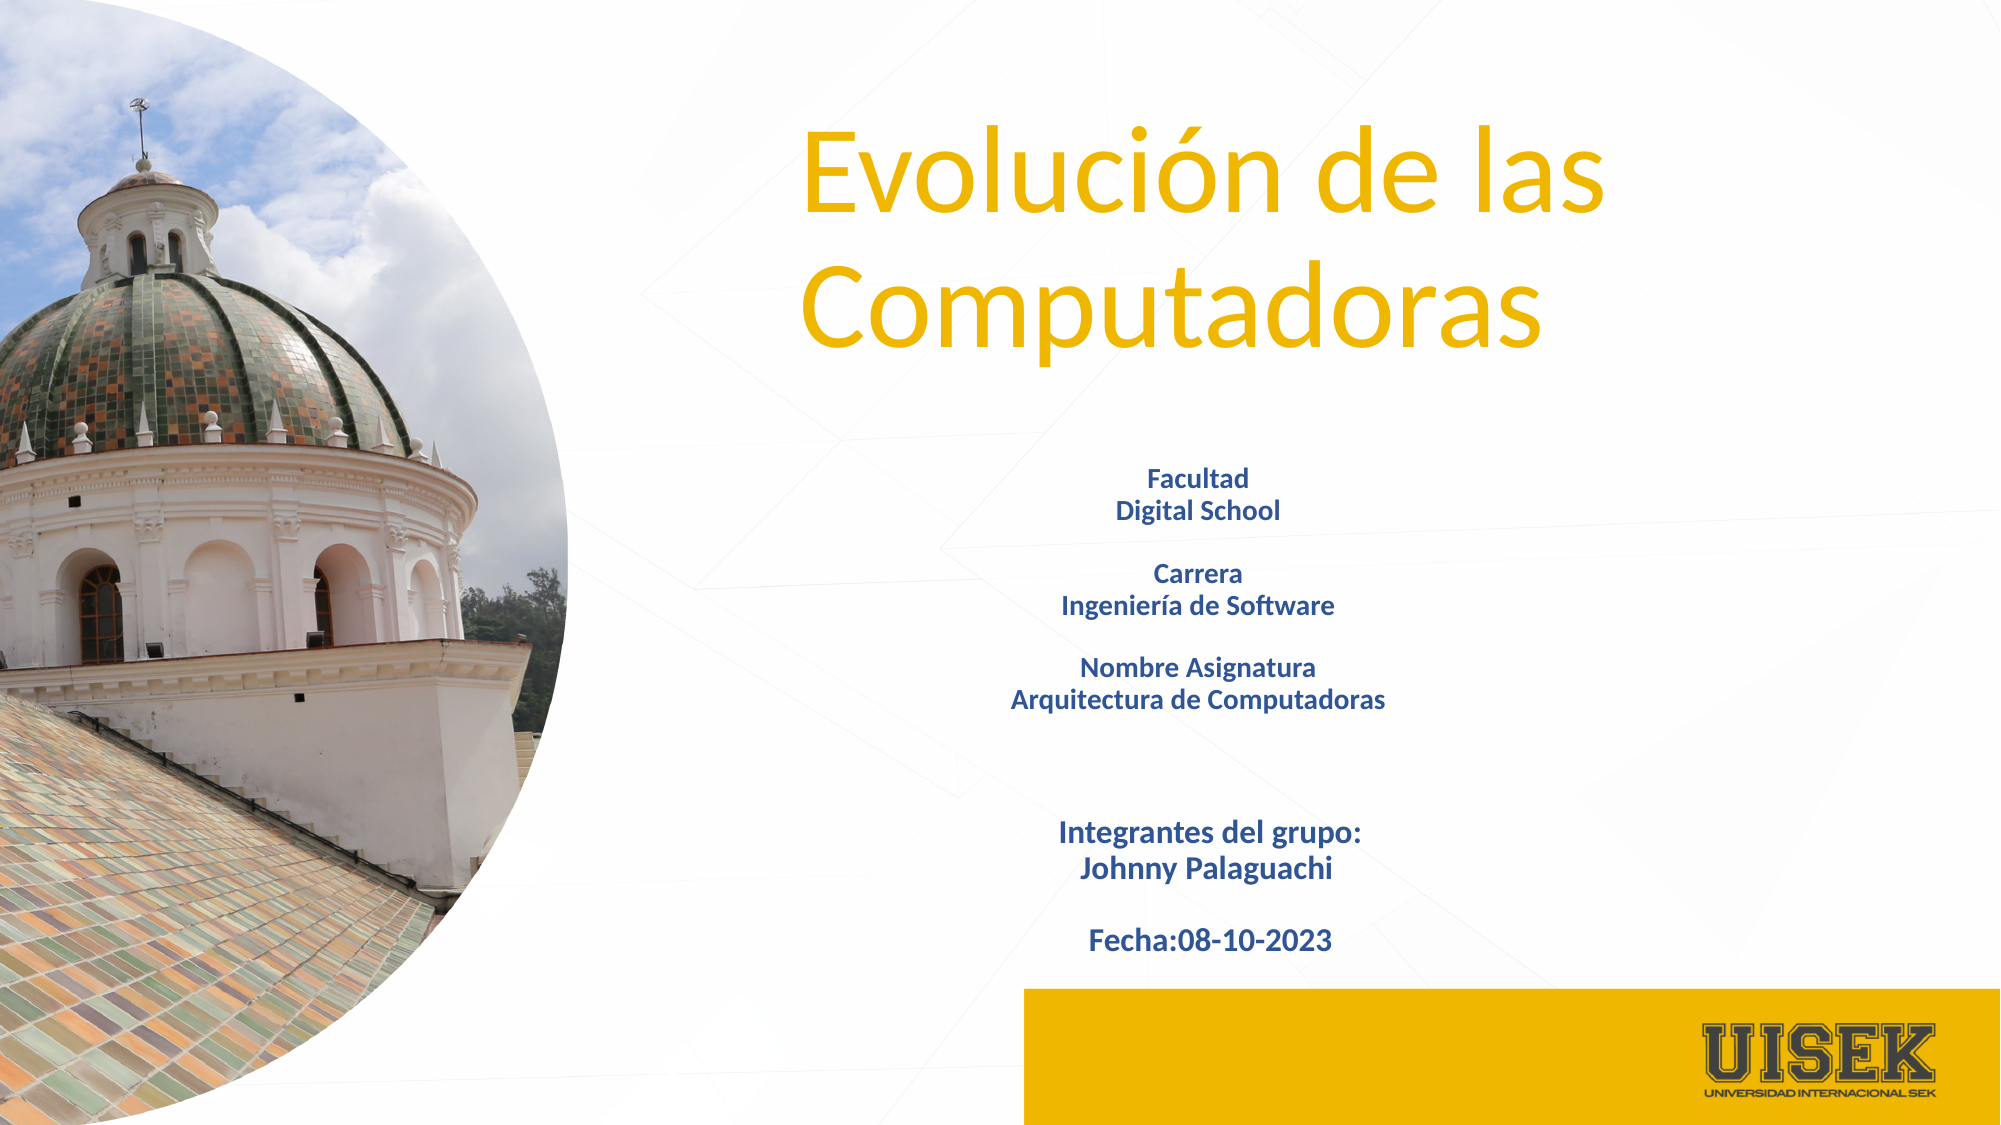

# Evolución de las Computadoras
Facultad
Digital School

Carrera
Ingeniería de Software

Nombre Asignatura
Arquitectura de Computadoras

Integrantes del grupo:
Johnny Palaguachi

Fecha:08-10-2023